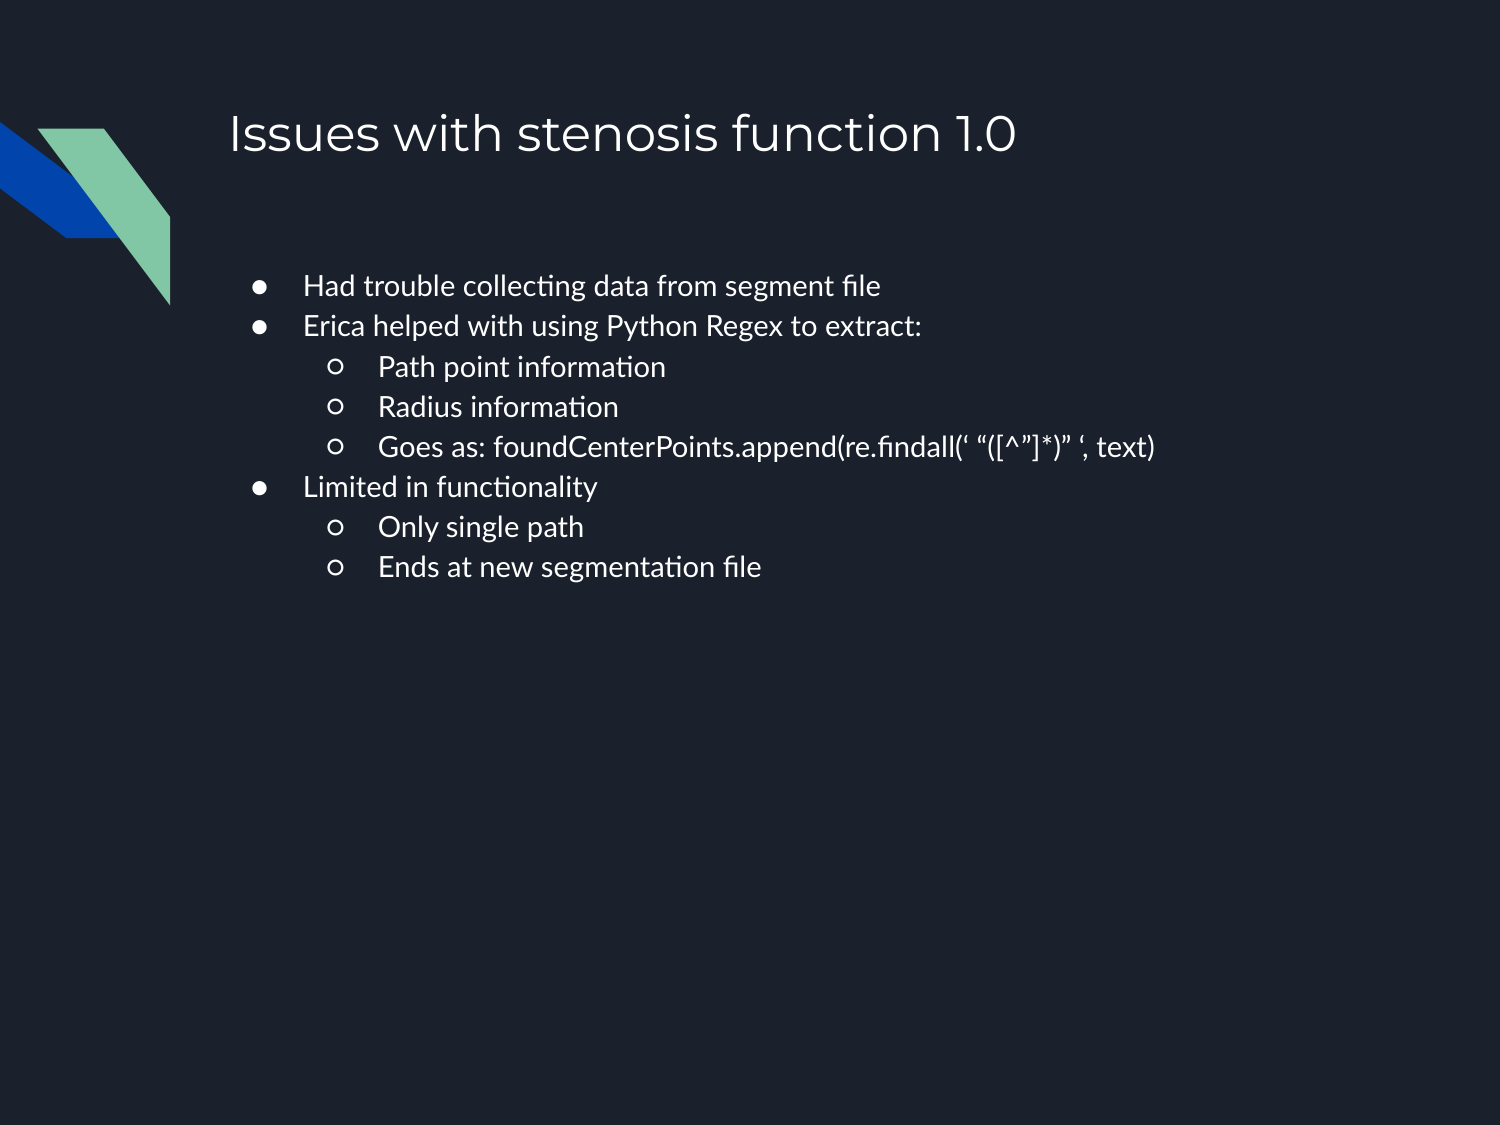

# Issues with stenosis function 1.0
Had trouble collecting data from segment file
Erica helped with using Python Regex to extract:
Path point information
Radius information
Goes as: foundCenterPoints.append(re.findall(‘ “([^”]*)” ‘, text)
Limited in functionality
Only single path
Ends at new segmentation file